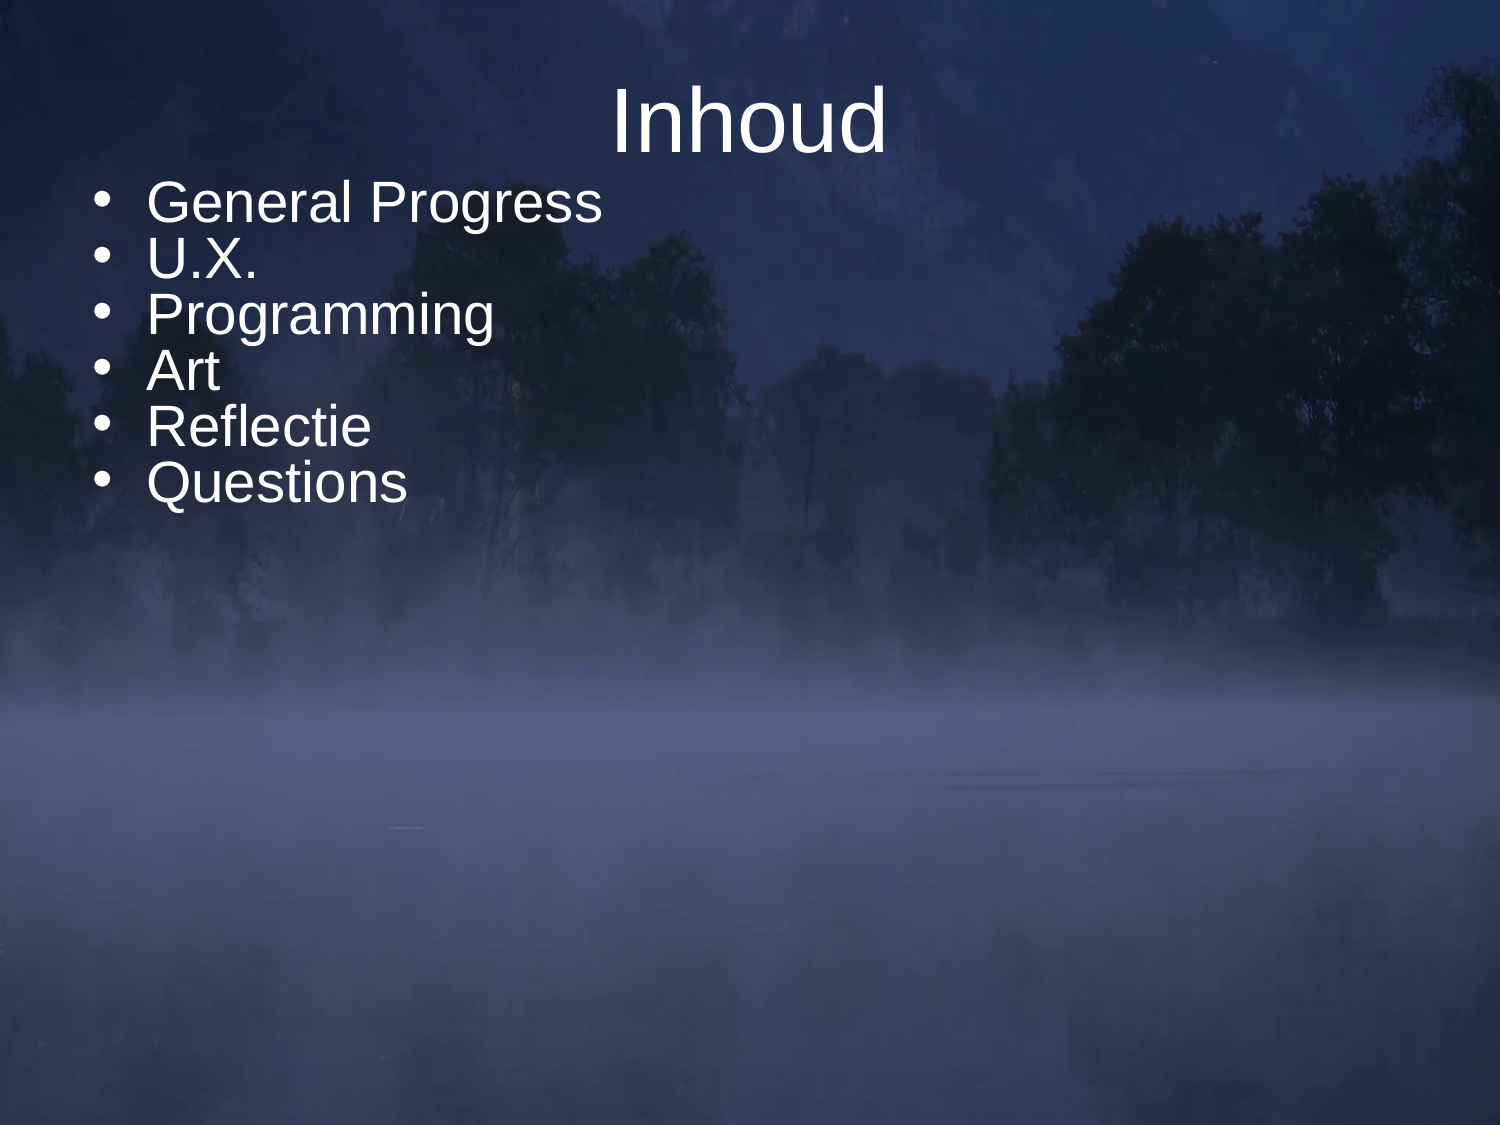

# Inhoud
General Progress
U.X.
Programming
Art
Reflectie
Questions